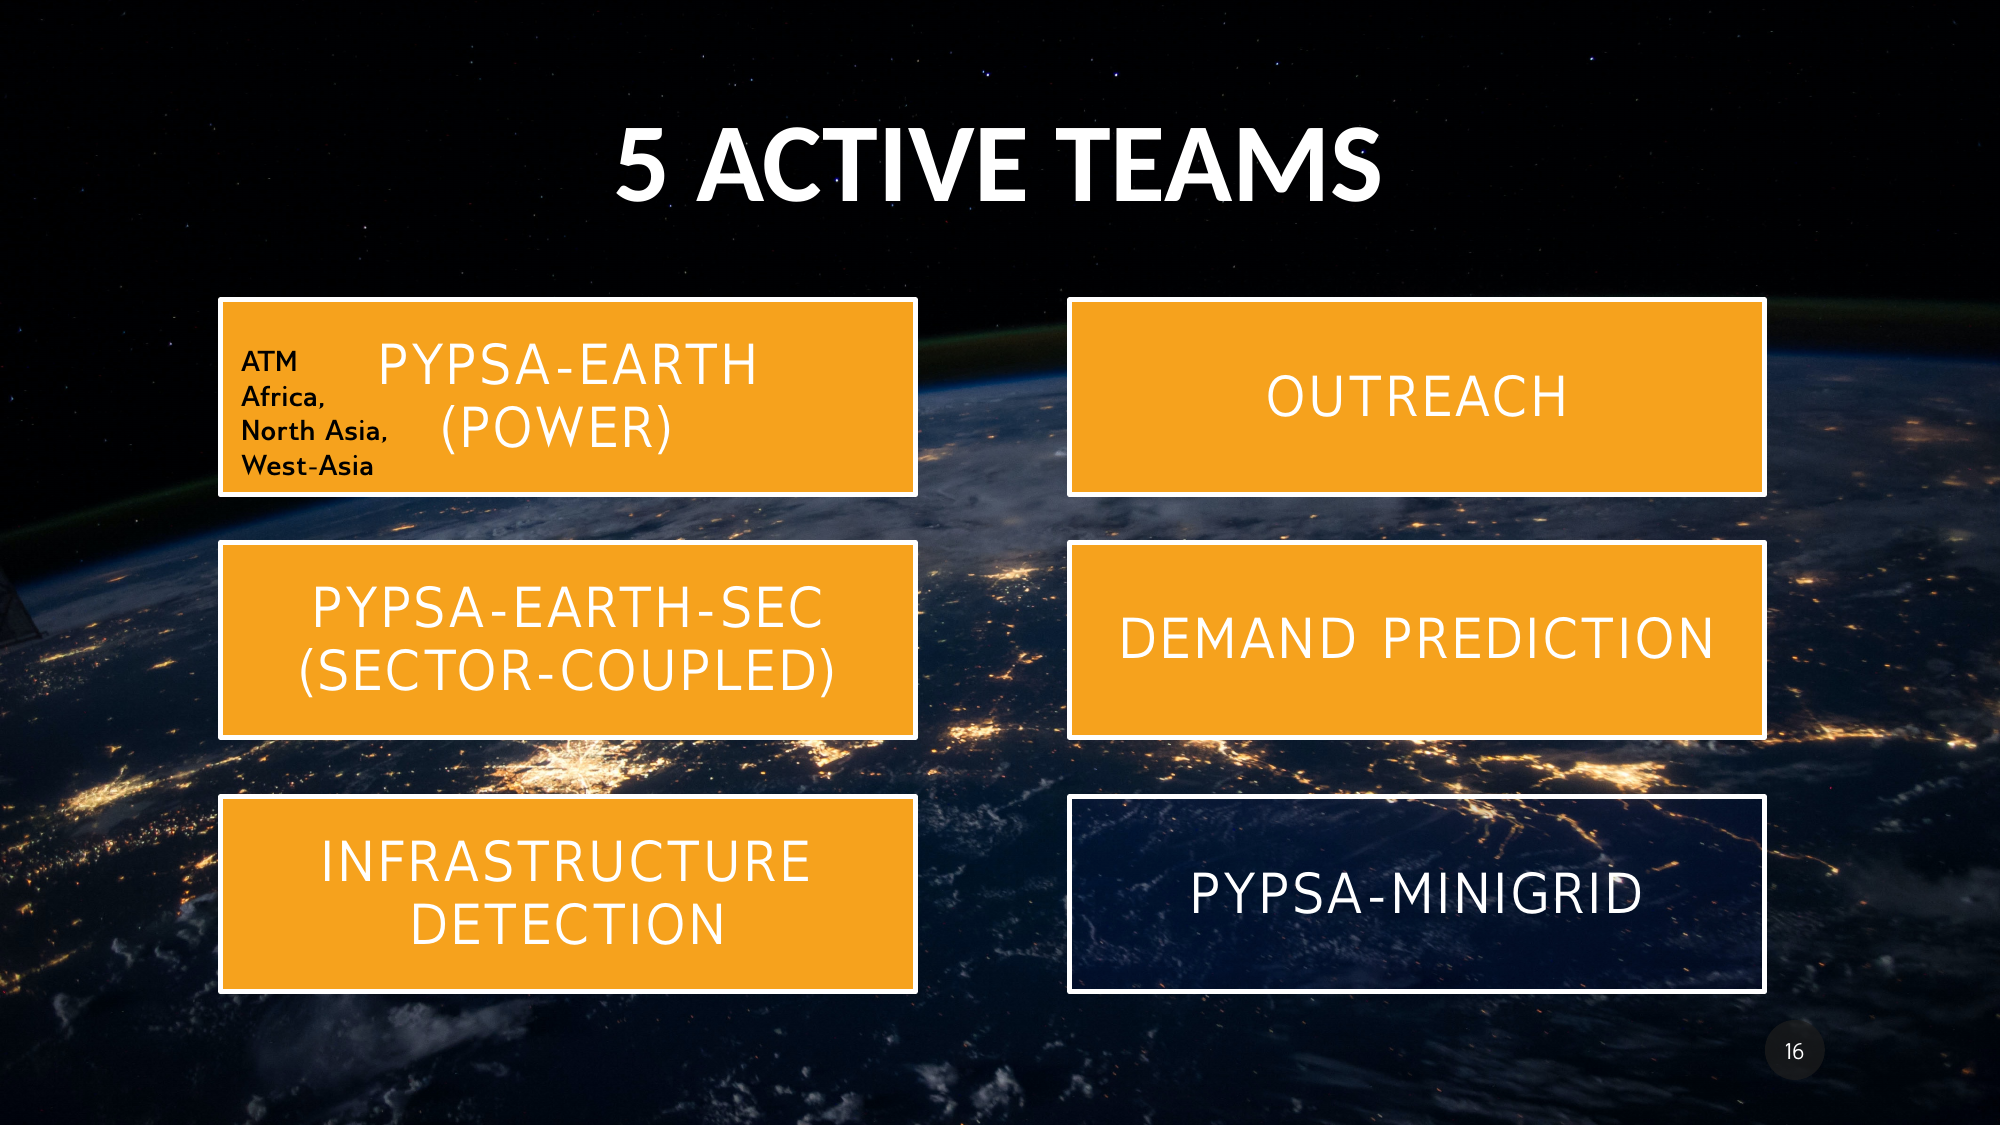

5 ACTIVE TEAMS

ATM
Africa,
North Asia,
West-Asia
PYPSA-EARTH
(Power)
OUTREACH
PyPSA-EARTH-SEC
(Sector-coupled)
DEMAND PREDICTION
PyPSA-MiniGRID
INFRASTRUCTURE DETECTION
16